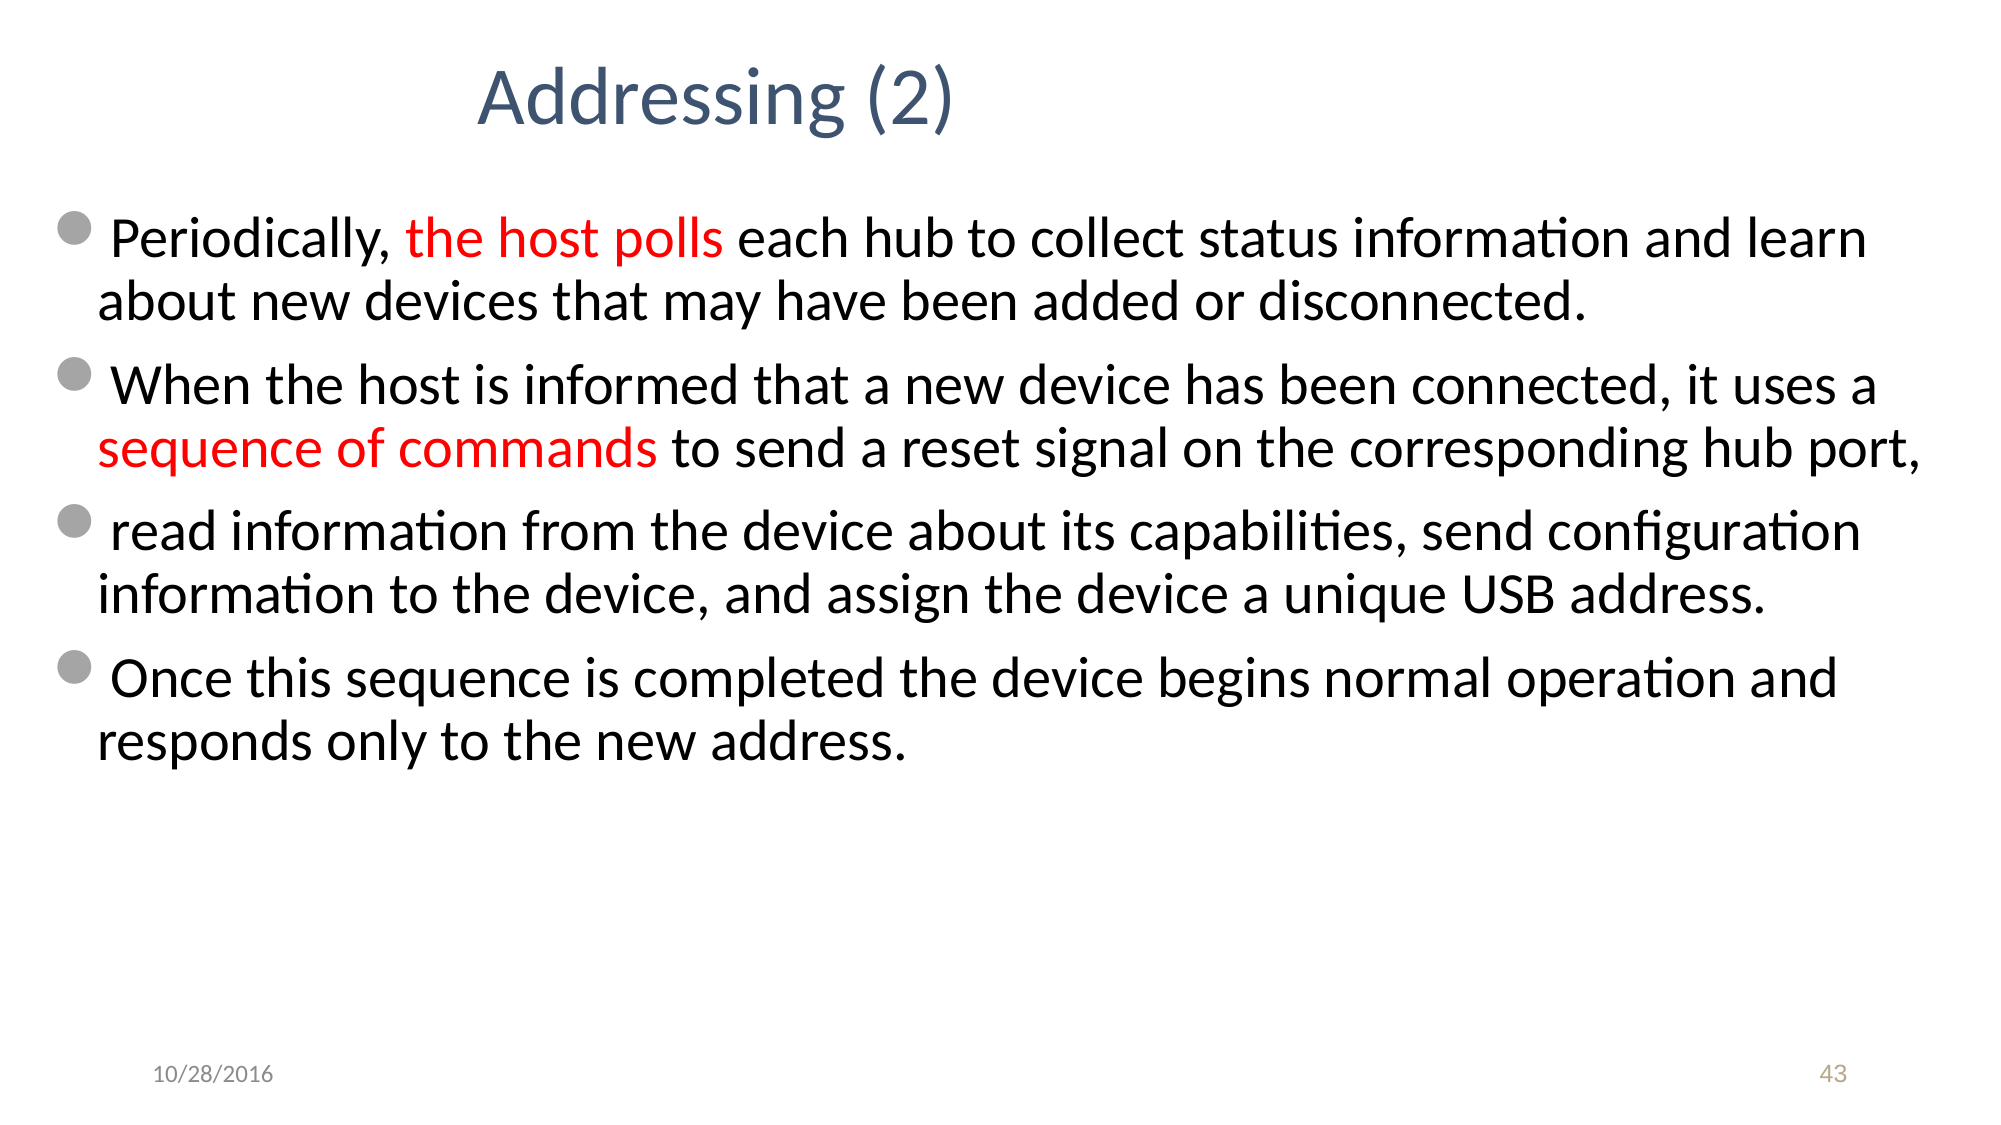

# Addressing (2)
Periodically, the host polls each hub to collect status information and learn about new devices that may have been added or disconnected.
When the host is informed that a new device has been connected, it uses a sequence of commands to send a reset signal on the corresponding hub port,
read information from the device about its capabilities, send configuration information to the device, and assign the device a unique USB address.
Once this sequence is completed the device begins normal operation and responds only to the new address.

10/28/2016
43